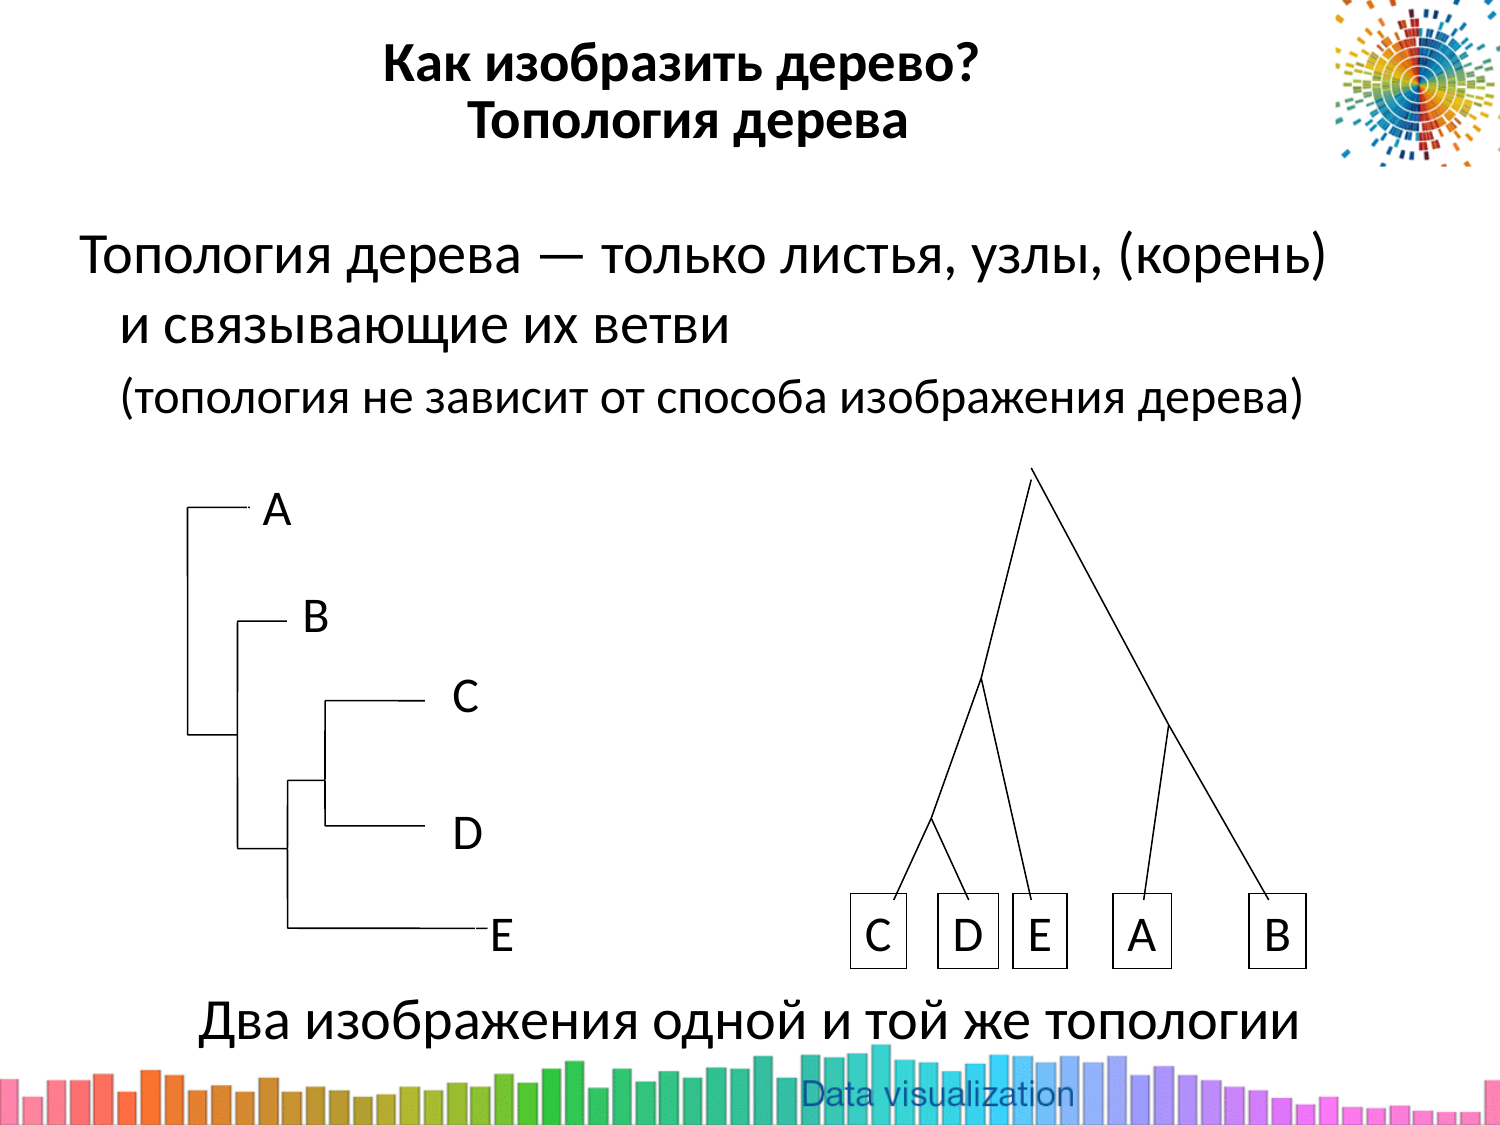

# Как изобразить дерево? Топология дерева
Топология дерева — только листья, узлы, (корень)
   и связывающие их ветви
   (топология не зависит от способа изображения дерева)
A

B

C

D

E

C
D
E
A
B
Два изображения одной и той же топологии